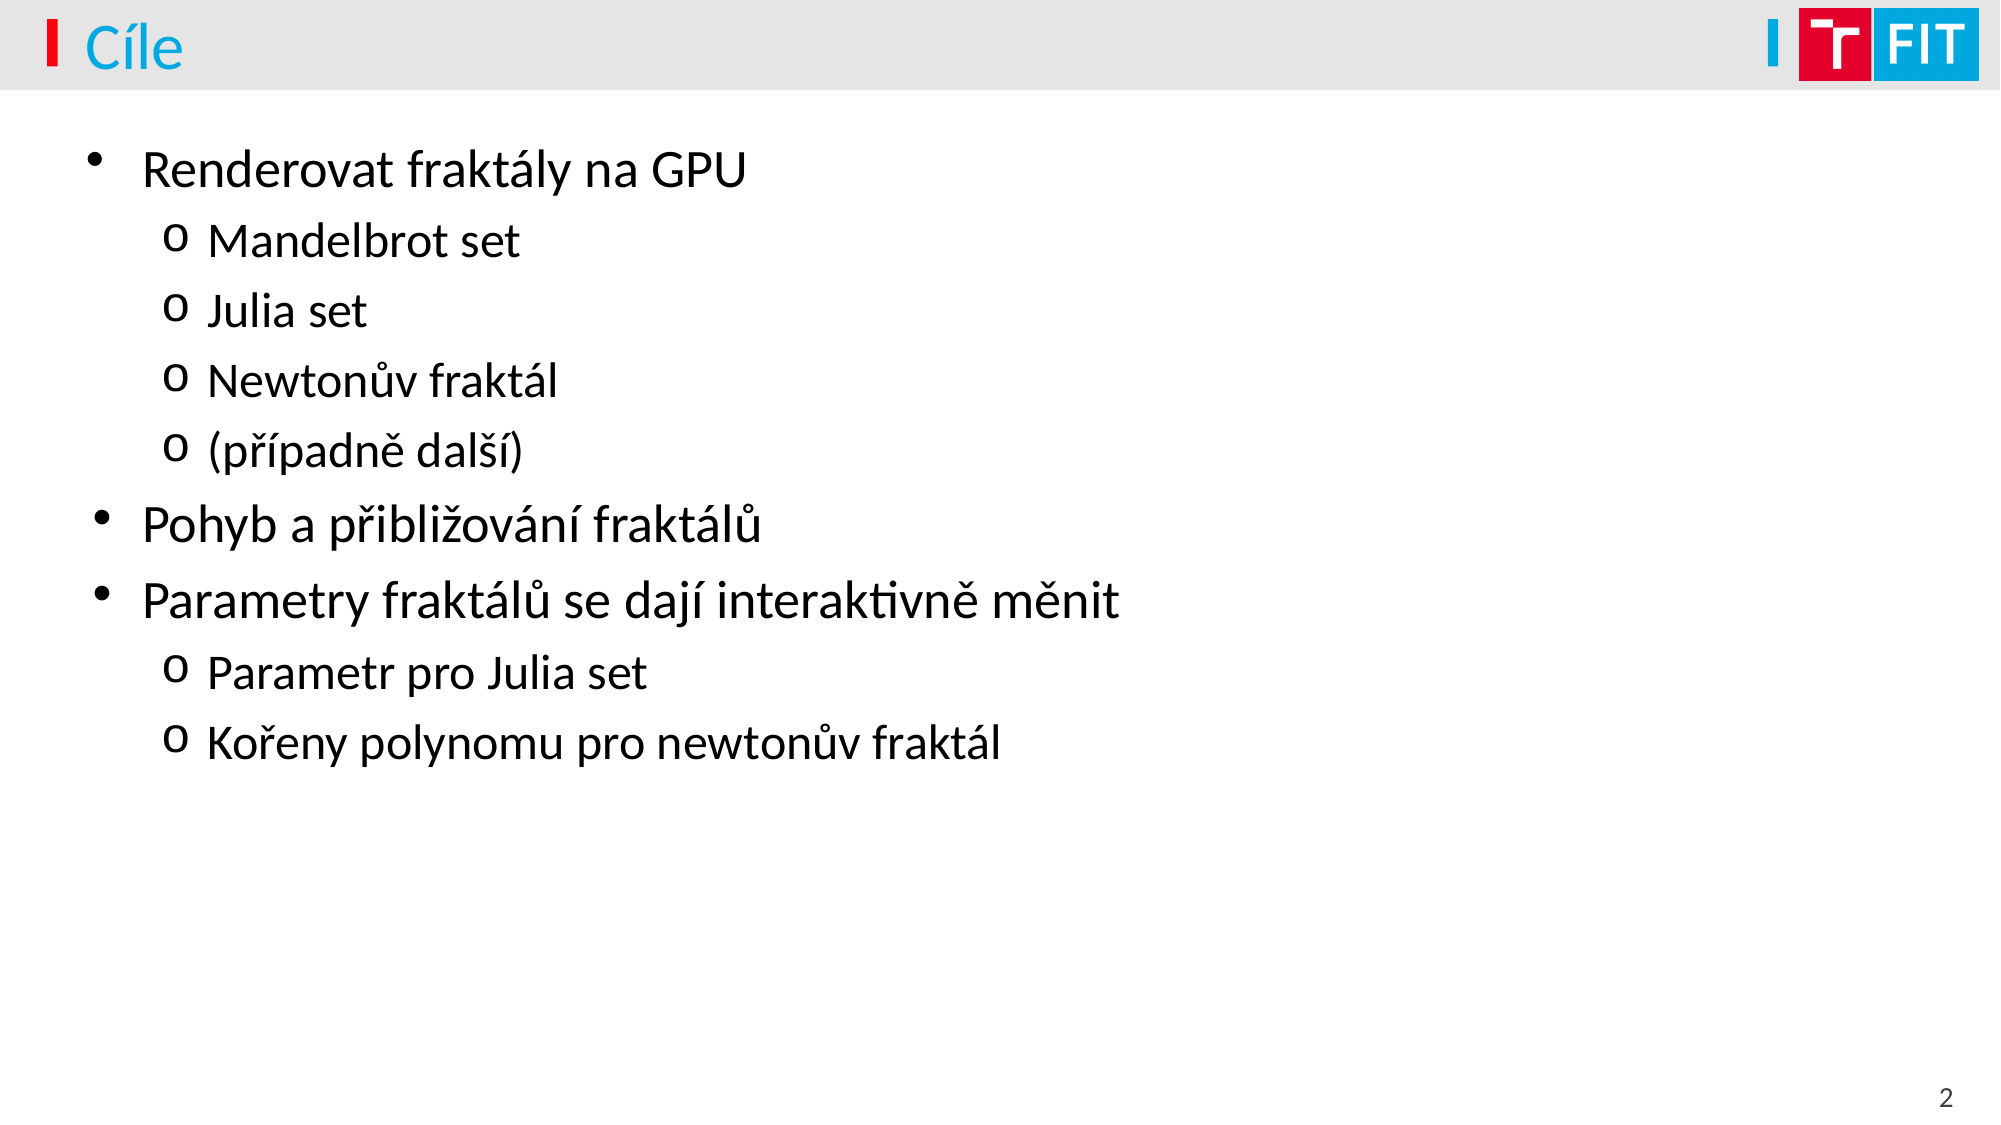

# Cíle
Renderovat fraktály na GPU
Mandelbrot set
Julia set
Newtonův fraktál
(případně další)
Pohyb a přibližování fraktálů
Parametry fraktálů se dají interaktivně měnit
Parametr pro Julia set
Kořeny polynomu pro newtonův fraktál
2